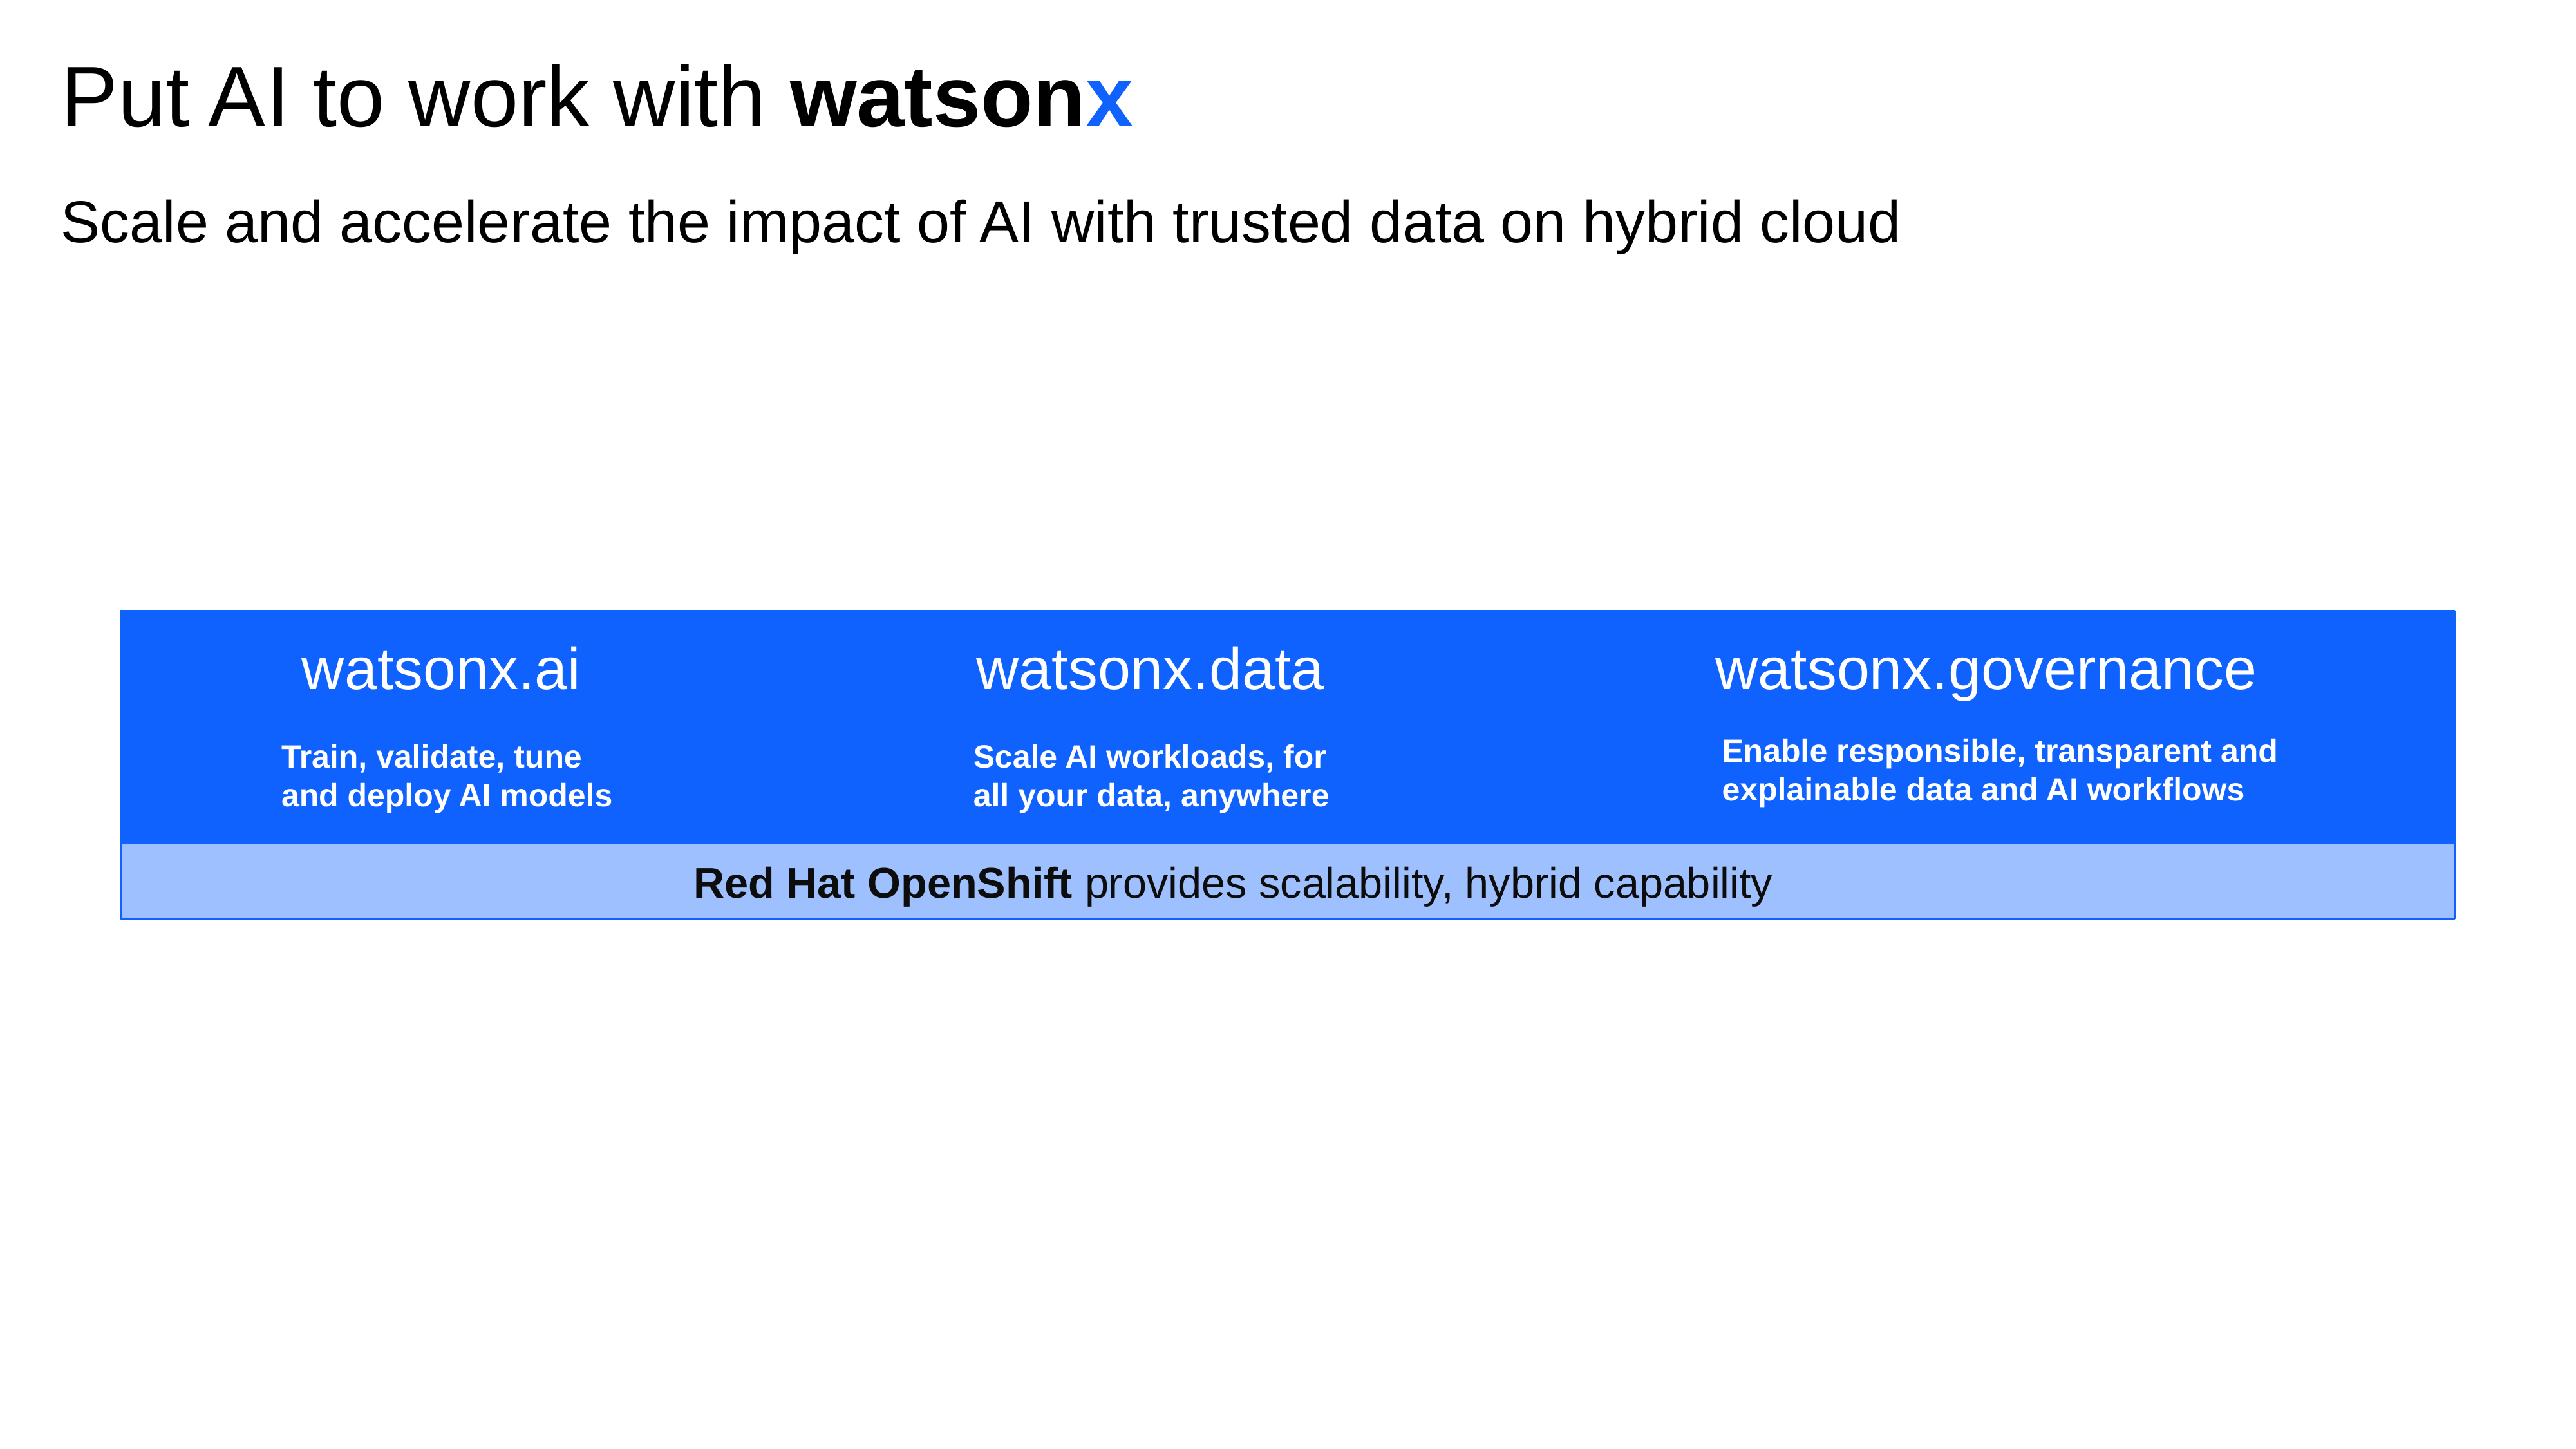

# Put AI to work with watsonx
Scale and accelerate the impact of AI with trusted data on hybrid cloud

watsonx.ai
watsonx.governance
watsonx.data
Enable responsible, transparent and explainable data and AI workflows
Scale AI workloads, for all your data, anywhere
Train, validate, tune and deploy AI models

Red Hat OpenShift provides scalability, hybrid capability